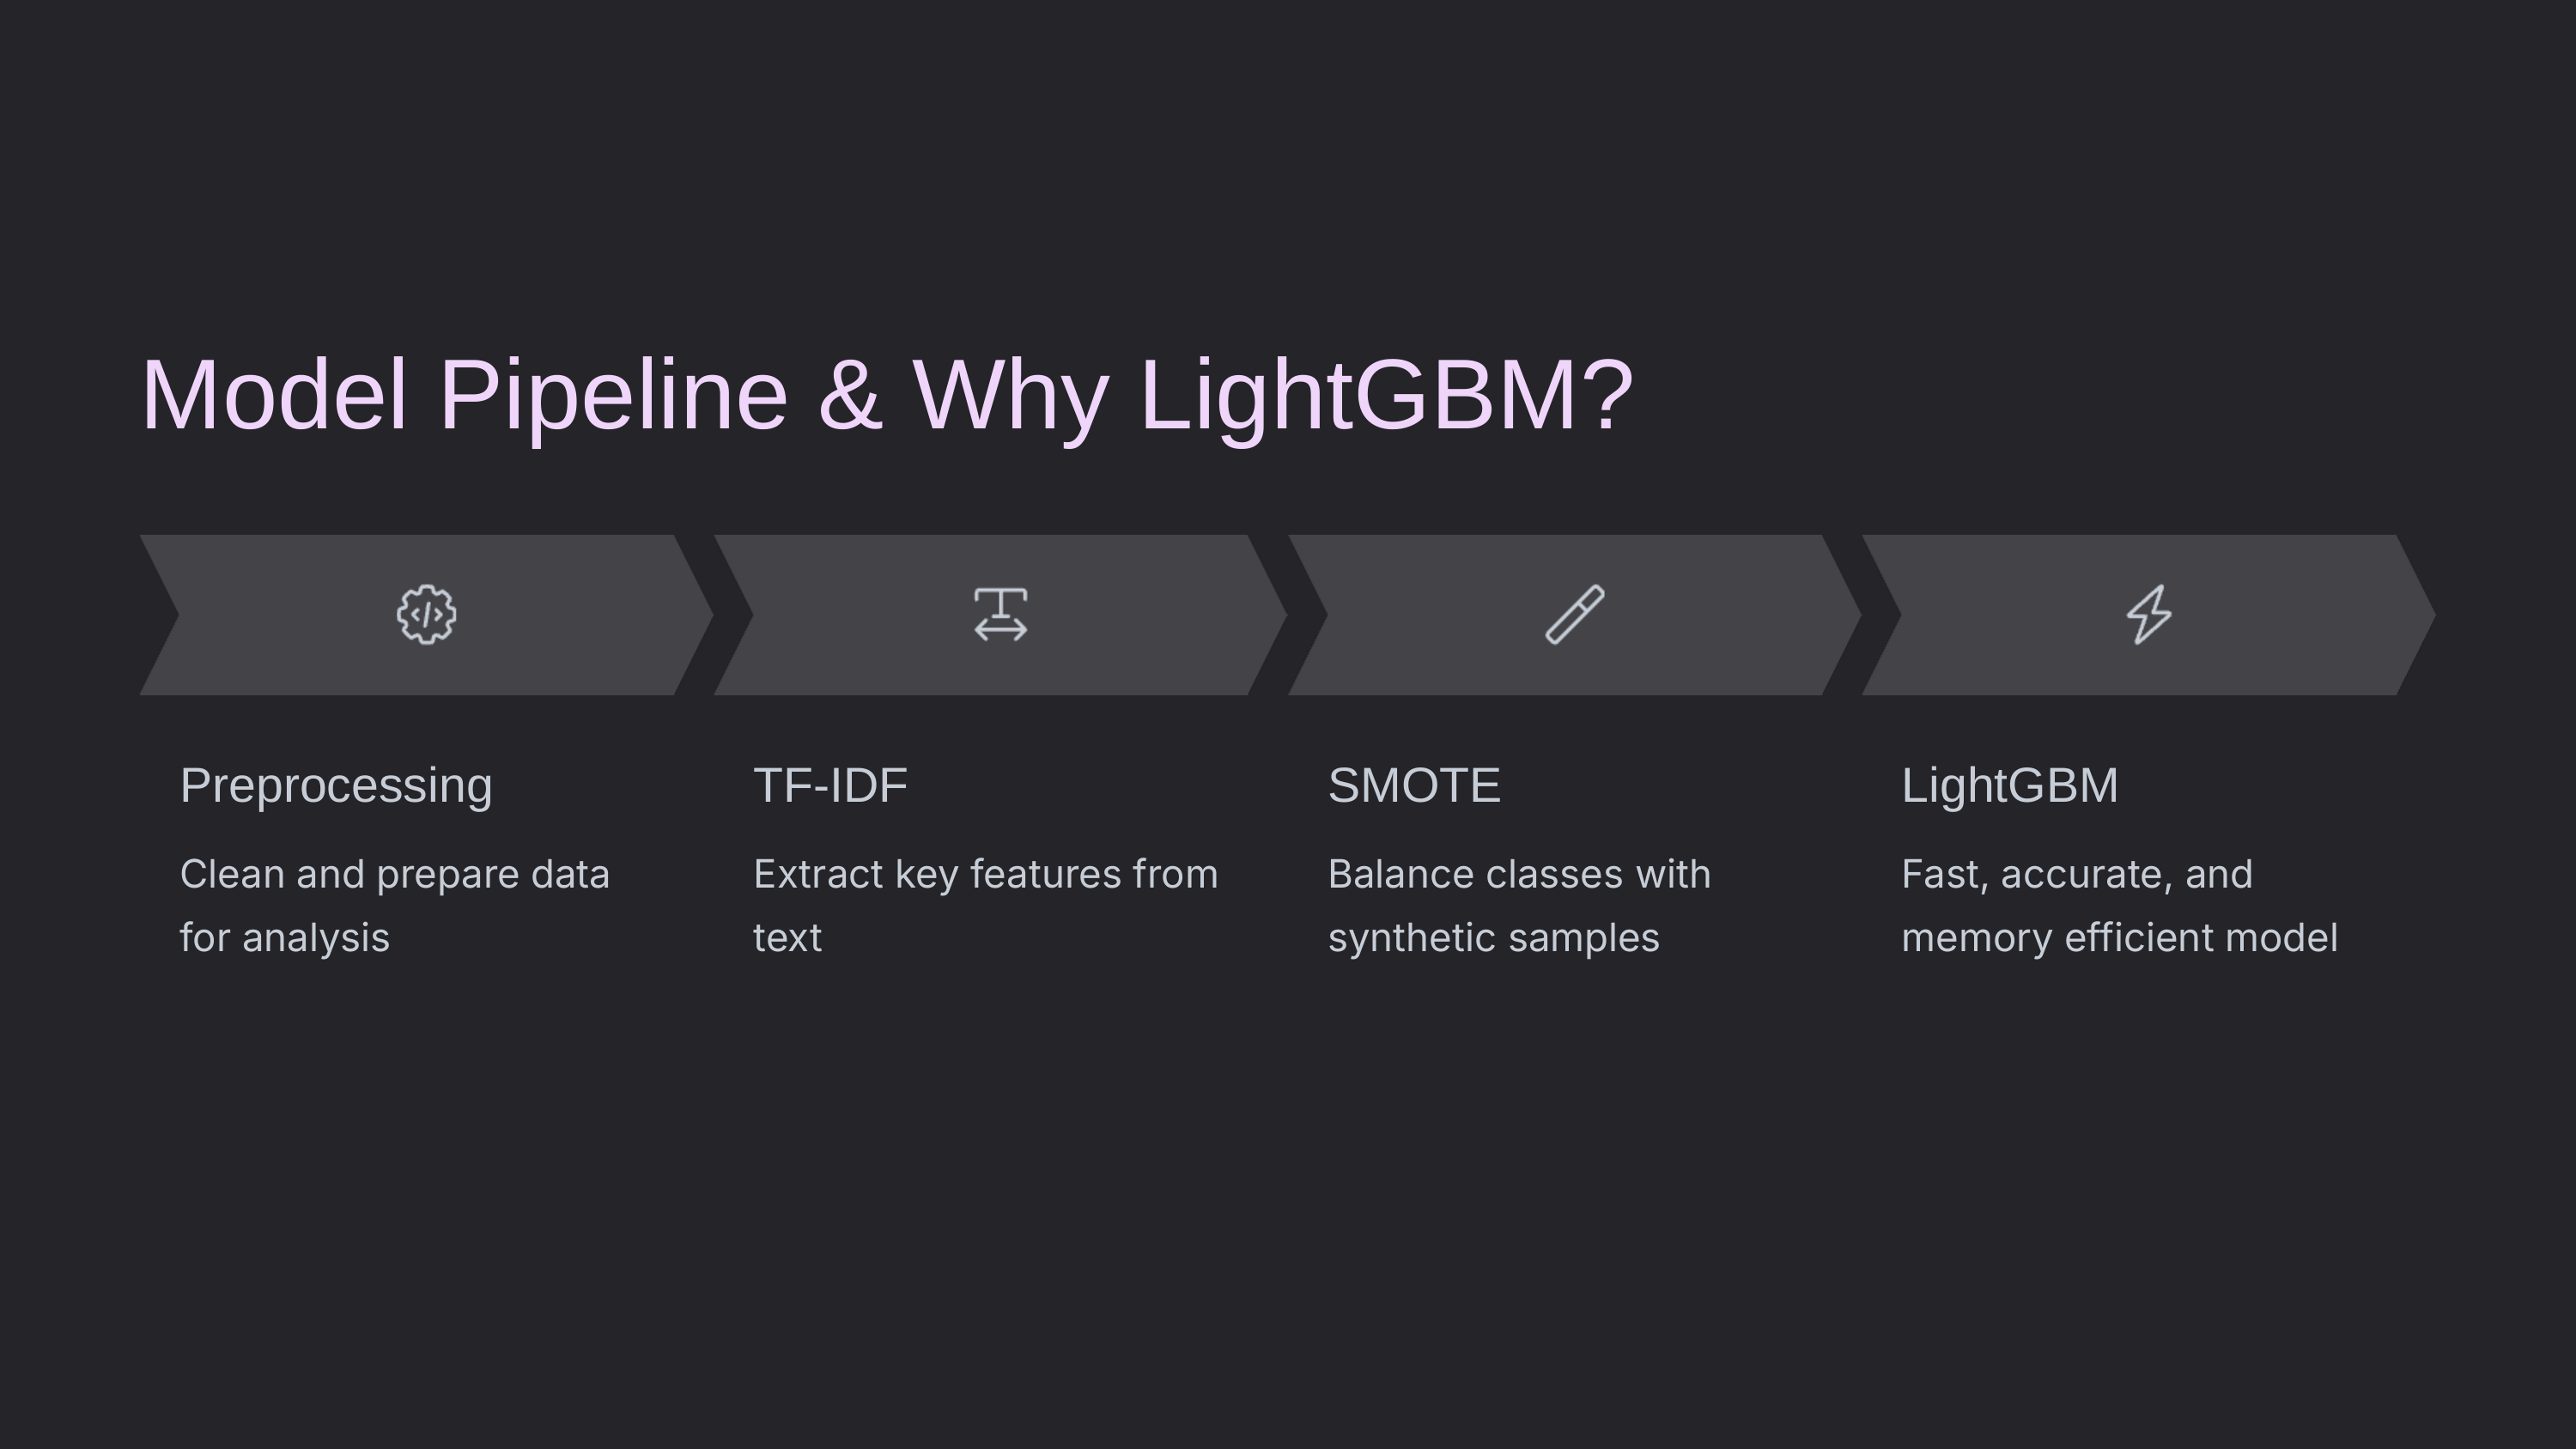

Model Pipeline & Why LightGBM?

Preprocessing

TF-IDF

SMOTE

LightGBM

Clean and prepare data for analysis

Extract key features from text

Balance classes with synthetic samples

Fast, accurate, and memory efficient model